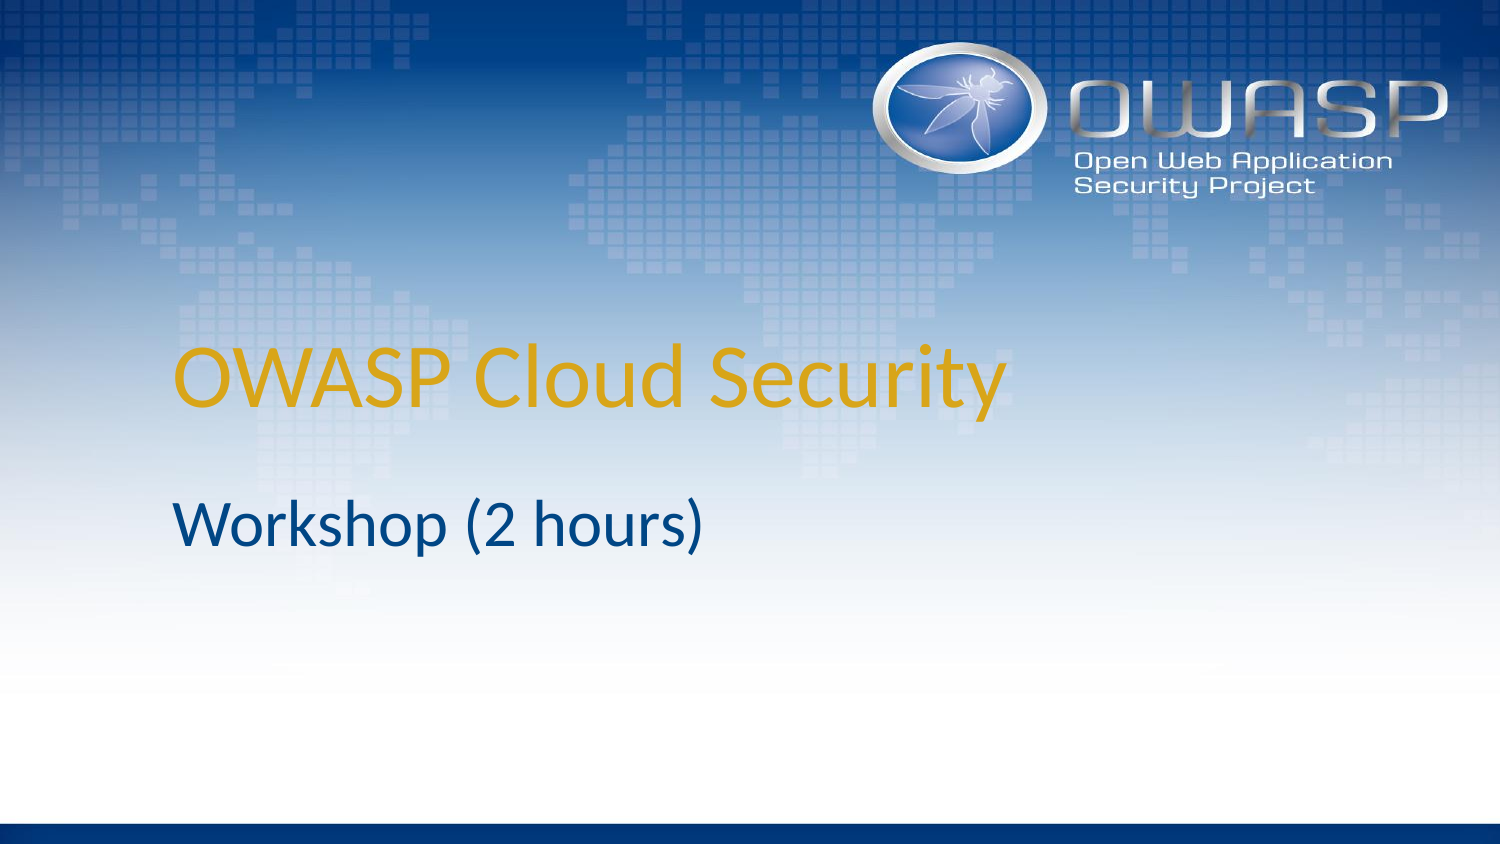

# OWASP Cloud Security
Workshop (2 hours)